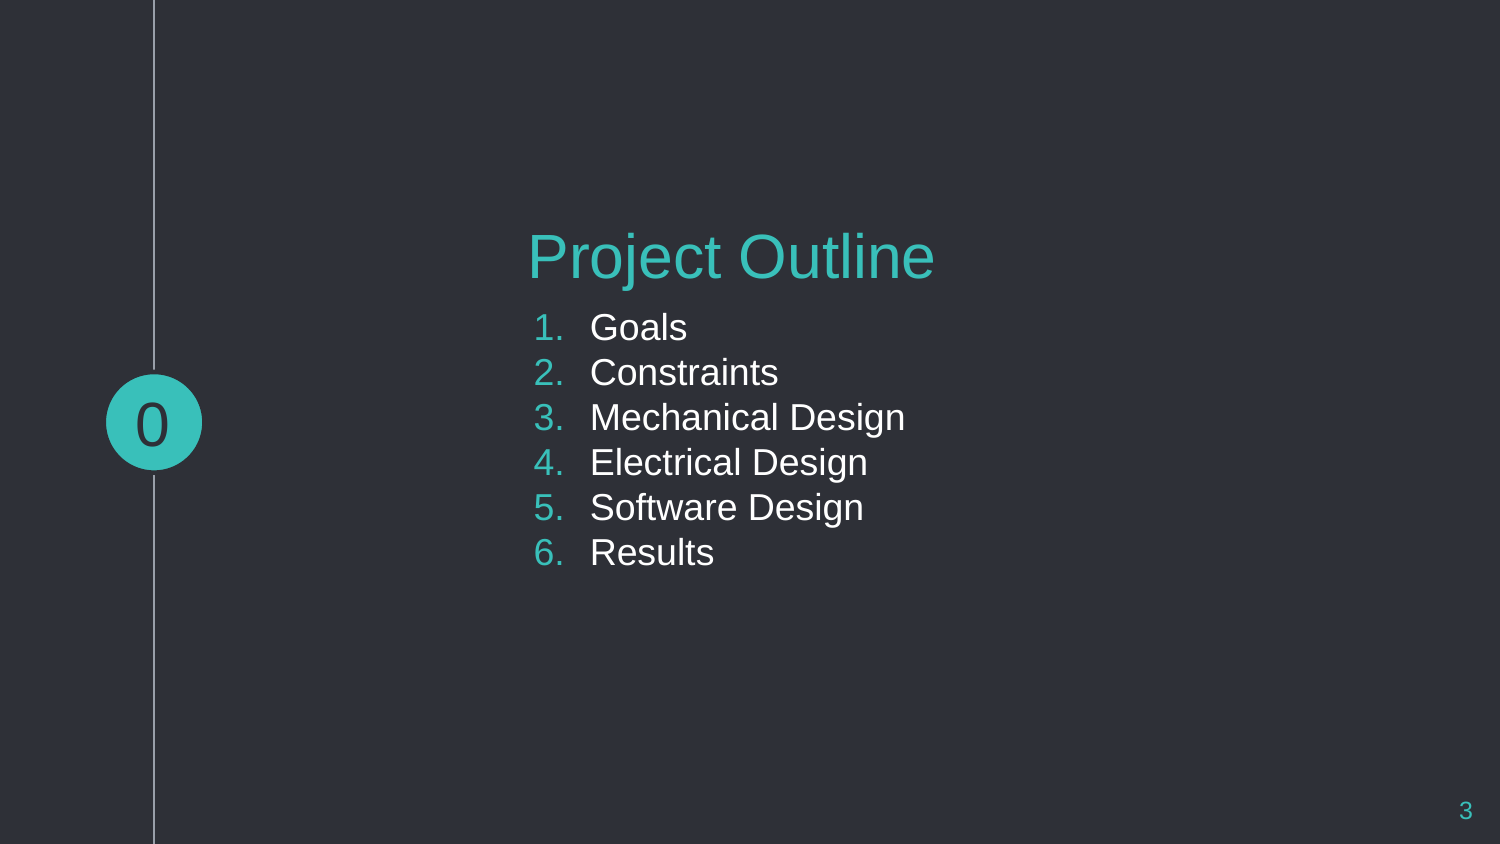

# Project Outline
Goals
Constraints
Mechanical Design
Electrical Design
Software Design
Results
0
3